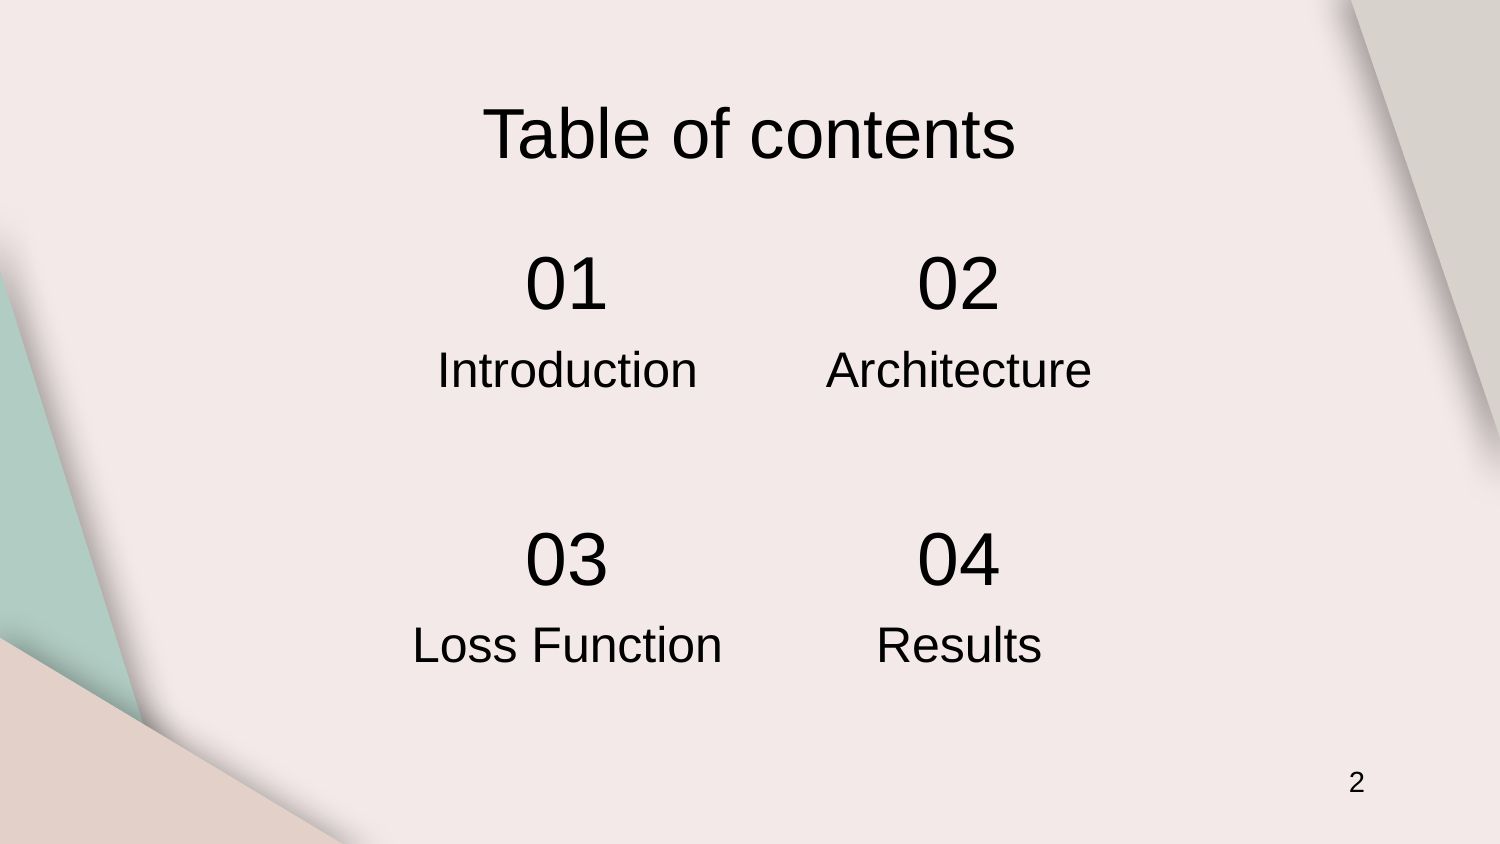

# Table of contents
01
02
Introduction
Architecture
03
04
Loss Function

Results